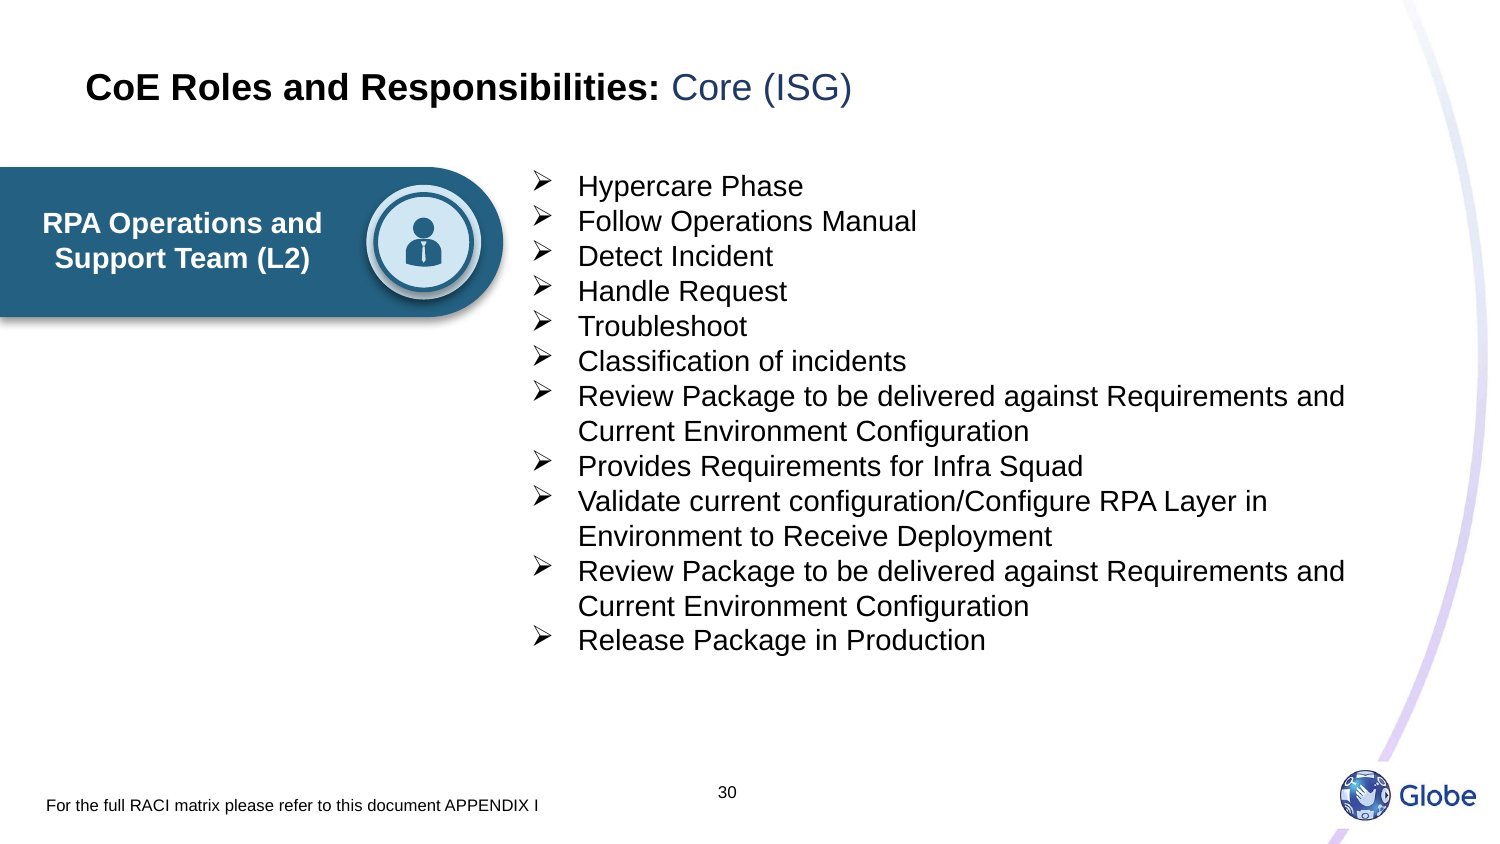

# CoE Roles and Responsibilities: Core (ISG)
Hypercare Phase
Follow Operations Manual
Detect Incident
Handle Request
Troubleshoot
Classification of incidents
Review Package to be delivered against Requirements and Current Environment Configuration
Provides Requirements for Infra Squad
Validate current configuration/Configure RPA Layer in Environment to Receive Deployment
Review Package to be delivered against Requirements and Current Environment Configuration
Release Package in Production

RPA Operations and Support Team (L2)
For the full RACI matrix please refer to this document APPENDIX I